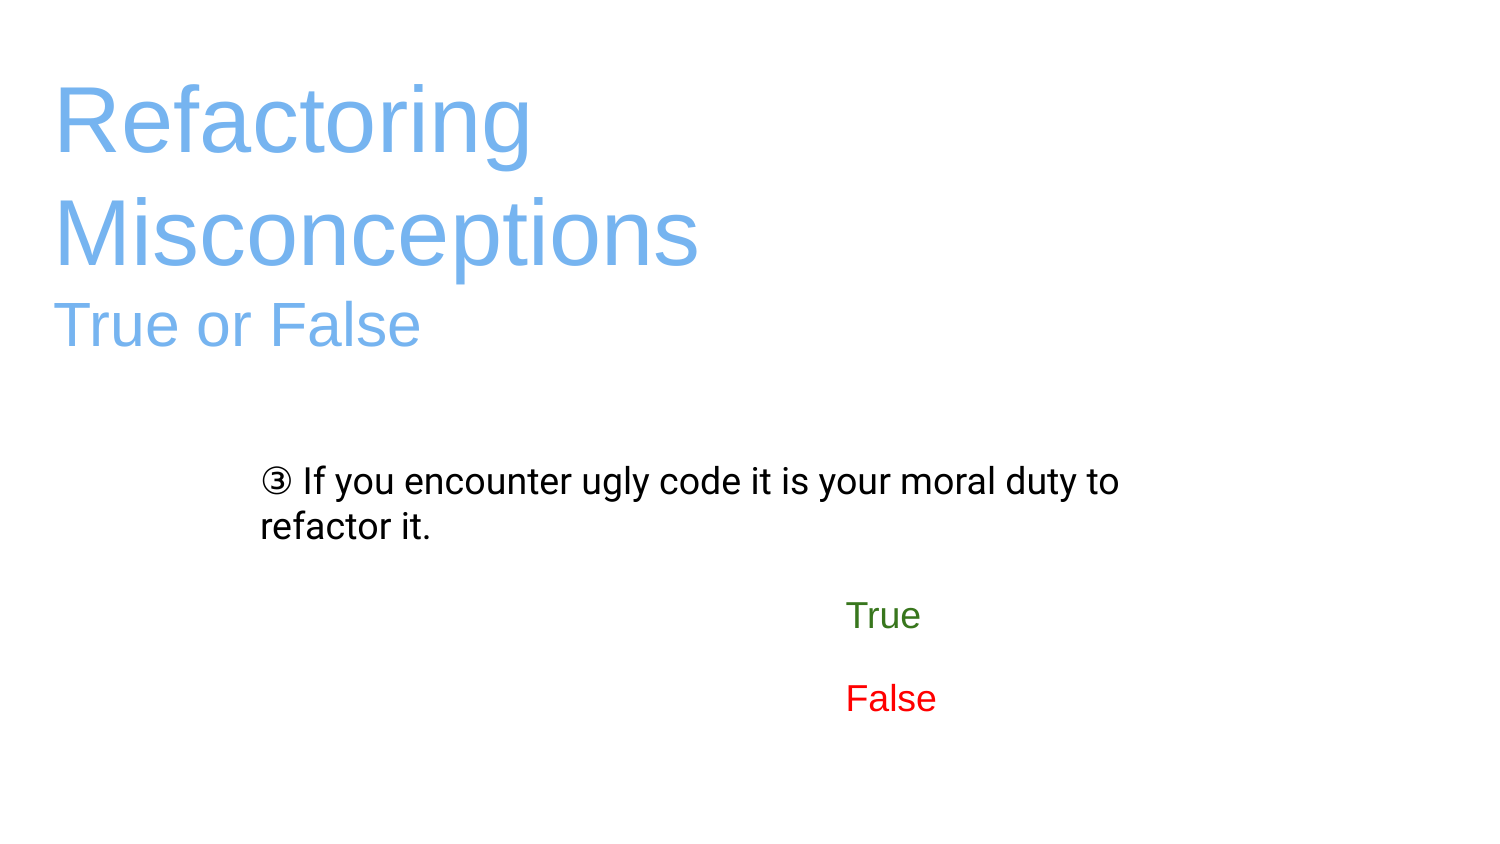

# Refactoring Misconceptions
True or False
③ If you encounter ugly code it is your moral duty to refactor it.
True
False